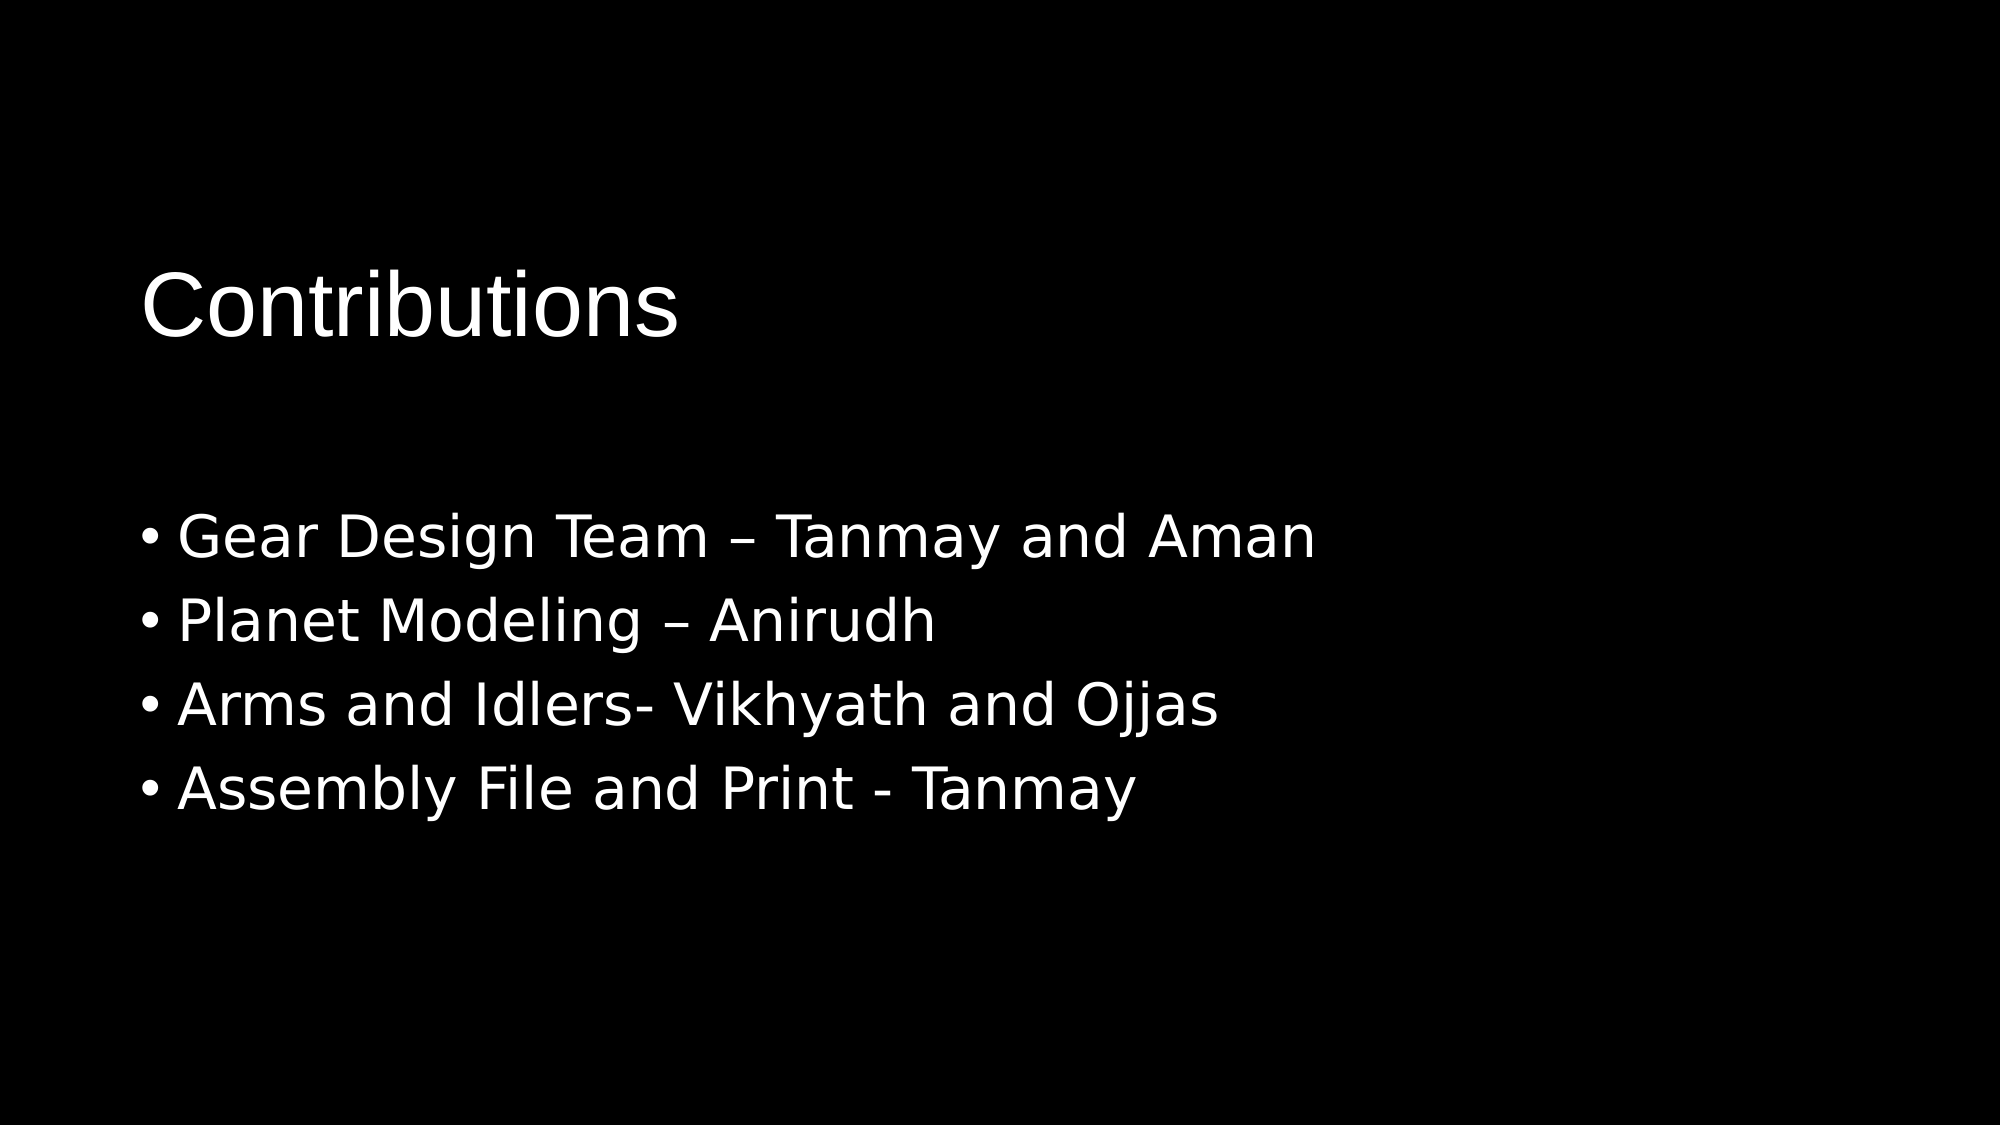

# Contributions
Gear Design Team – Tanmay and Aman
Planet Modeling – Anirudh
Arms and Idlers- Vikhyath and Ojjas
Assembly File and Print - Tanmay